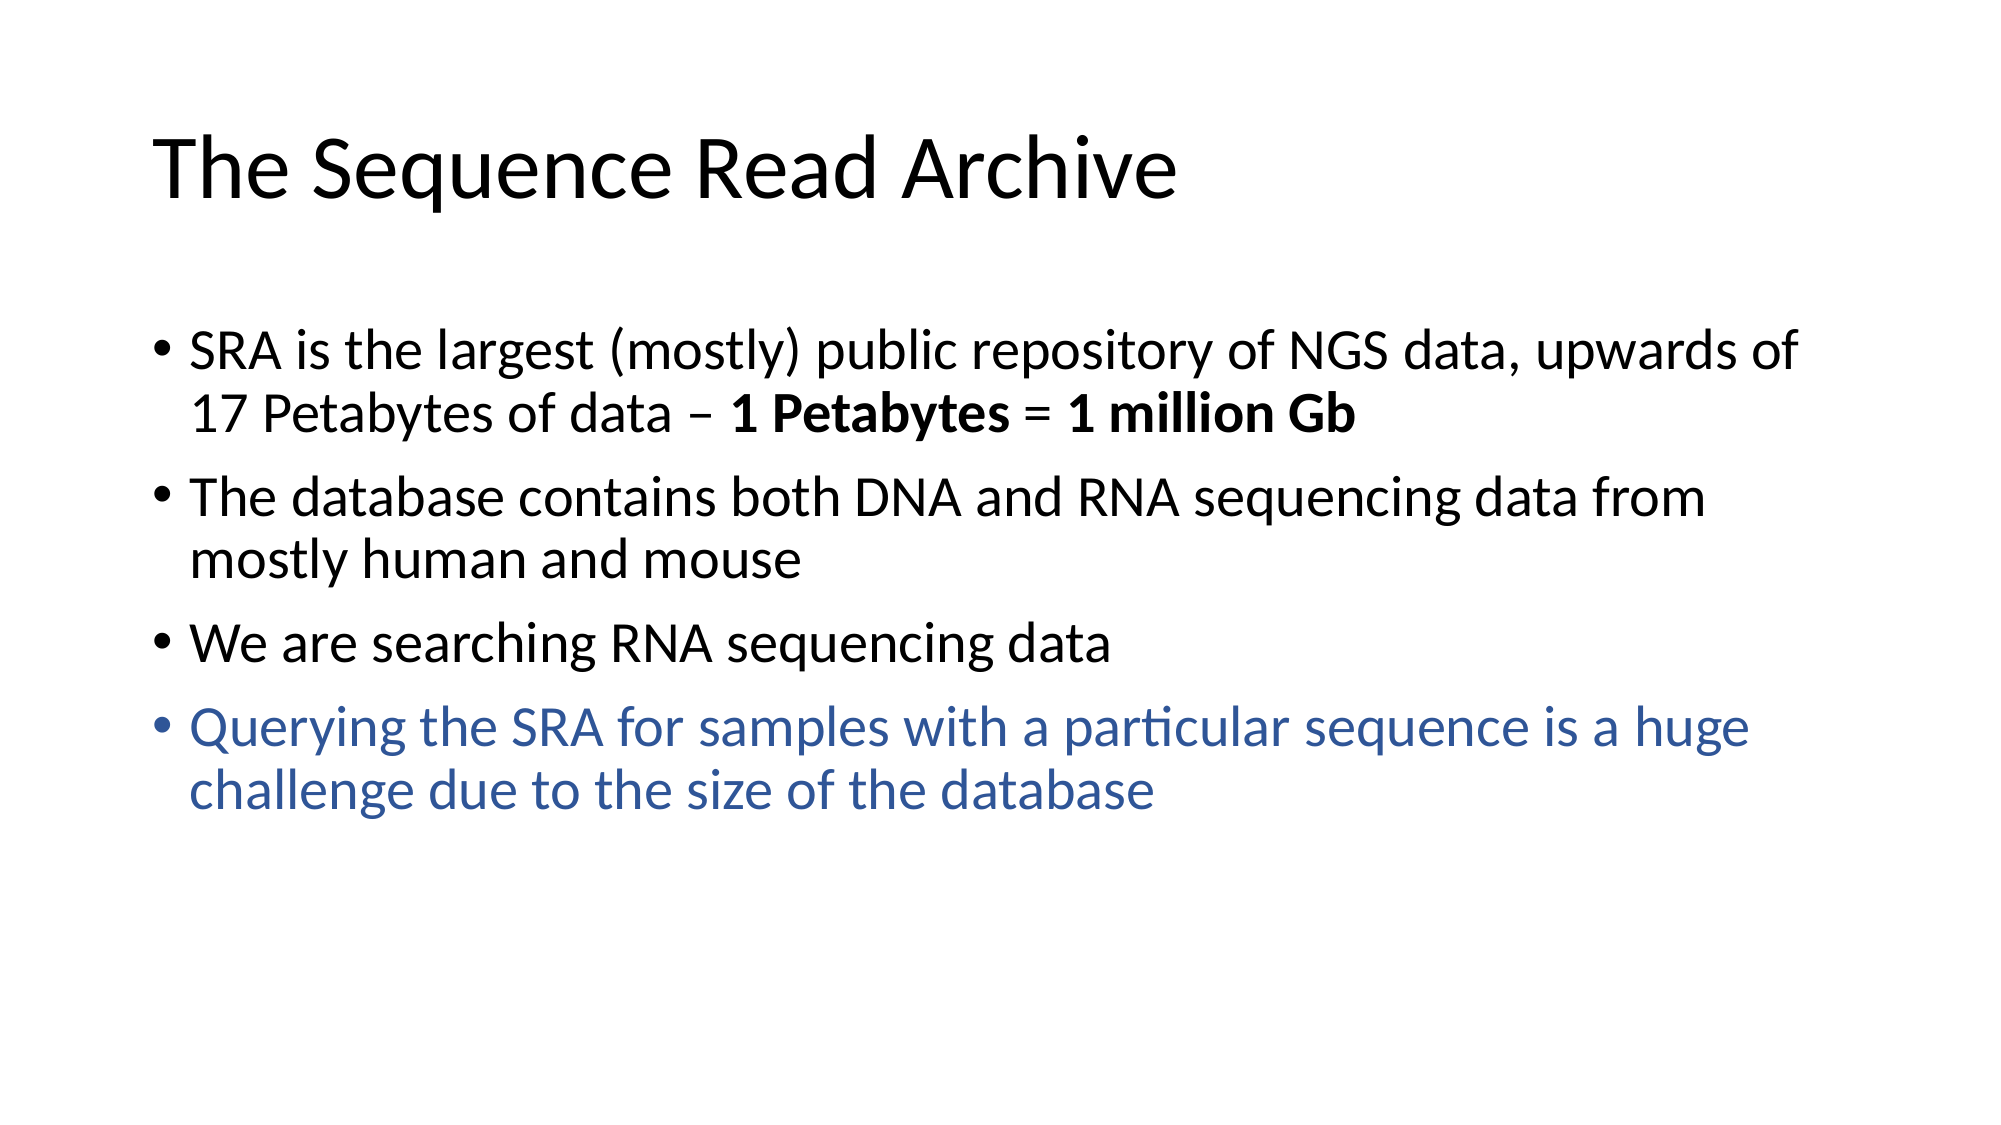

# The Sequence Read Archive
SRA is the largest (mostly) public repository of NGS data, upwards of 17 Petabytes of data – 1 Petabytes = 1 million Gb
The database contains both DNA and RNA sequencing data from mostly human and mouse
We are searching RNA sequencing data
Querying the SRA for samples with a particular sequence is a huge challenge due to the size of the database